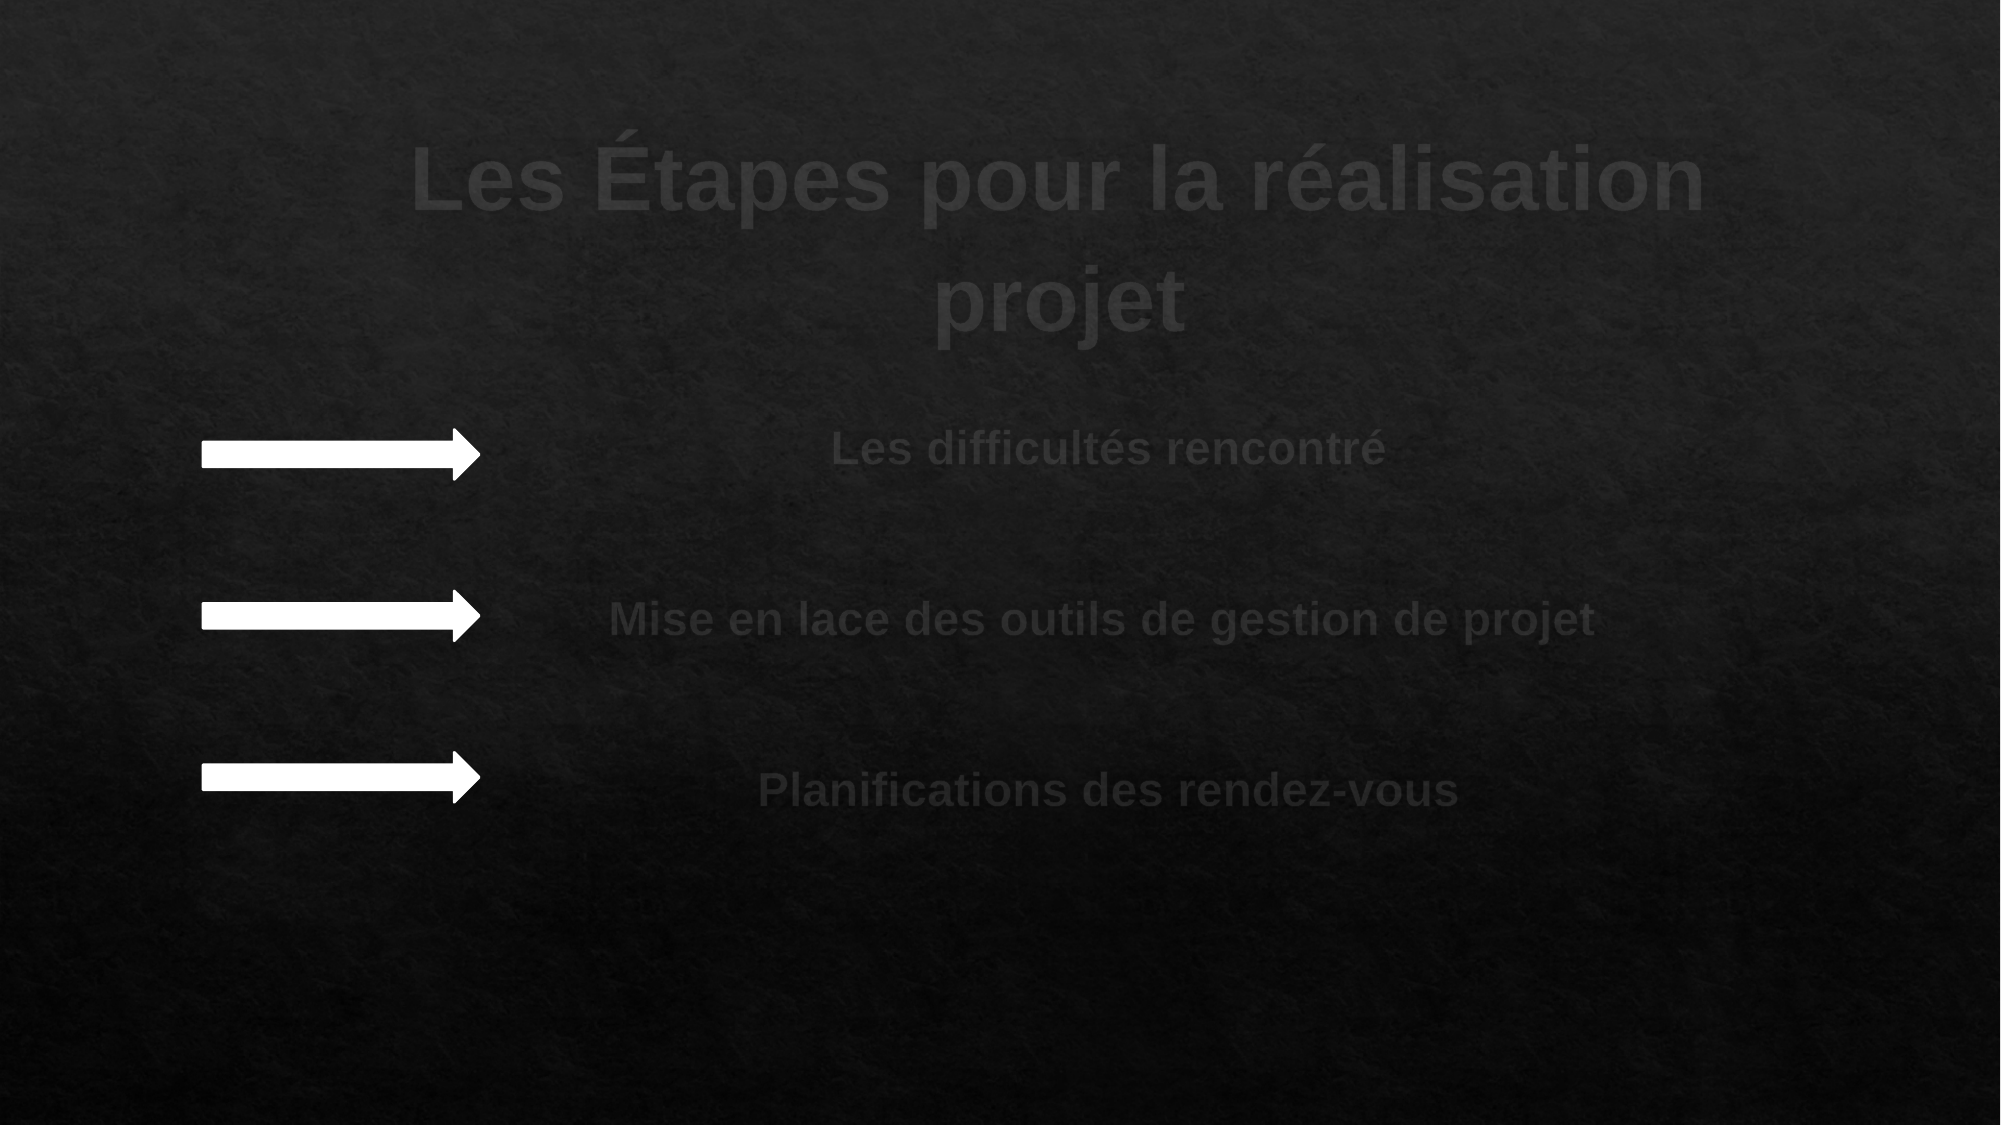

#
Les Étapes pour la réalisation projet
Les difficultés rencontré

Mise en lace des outils de gestion de projet

Planifications des rendez-vous